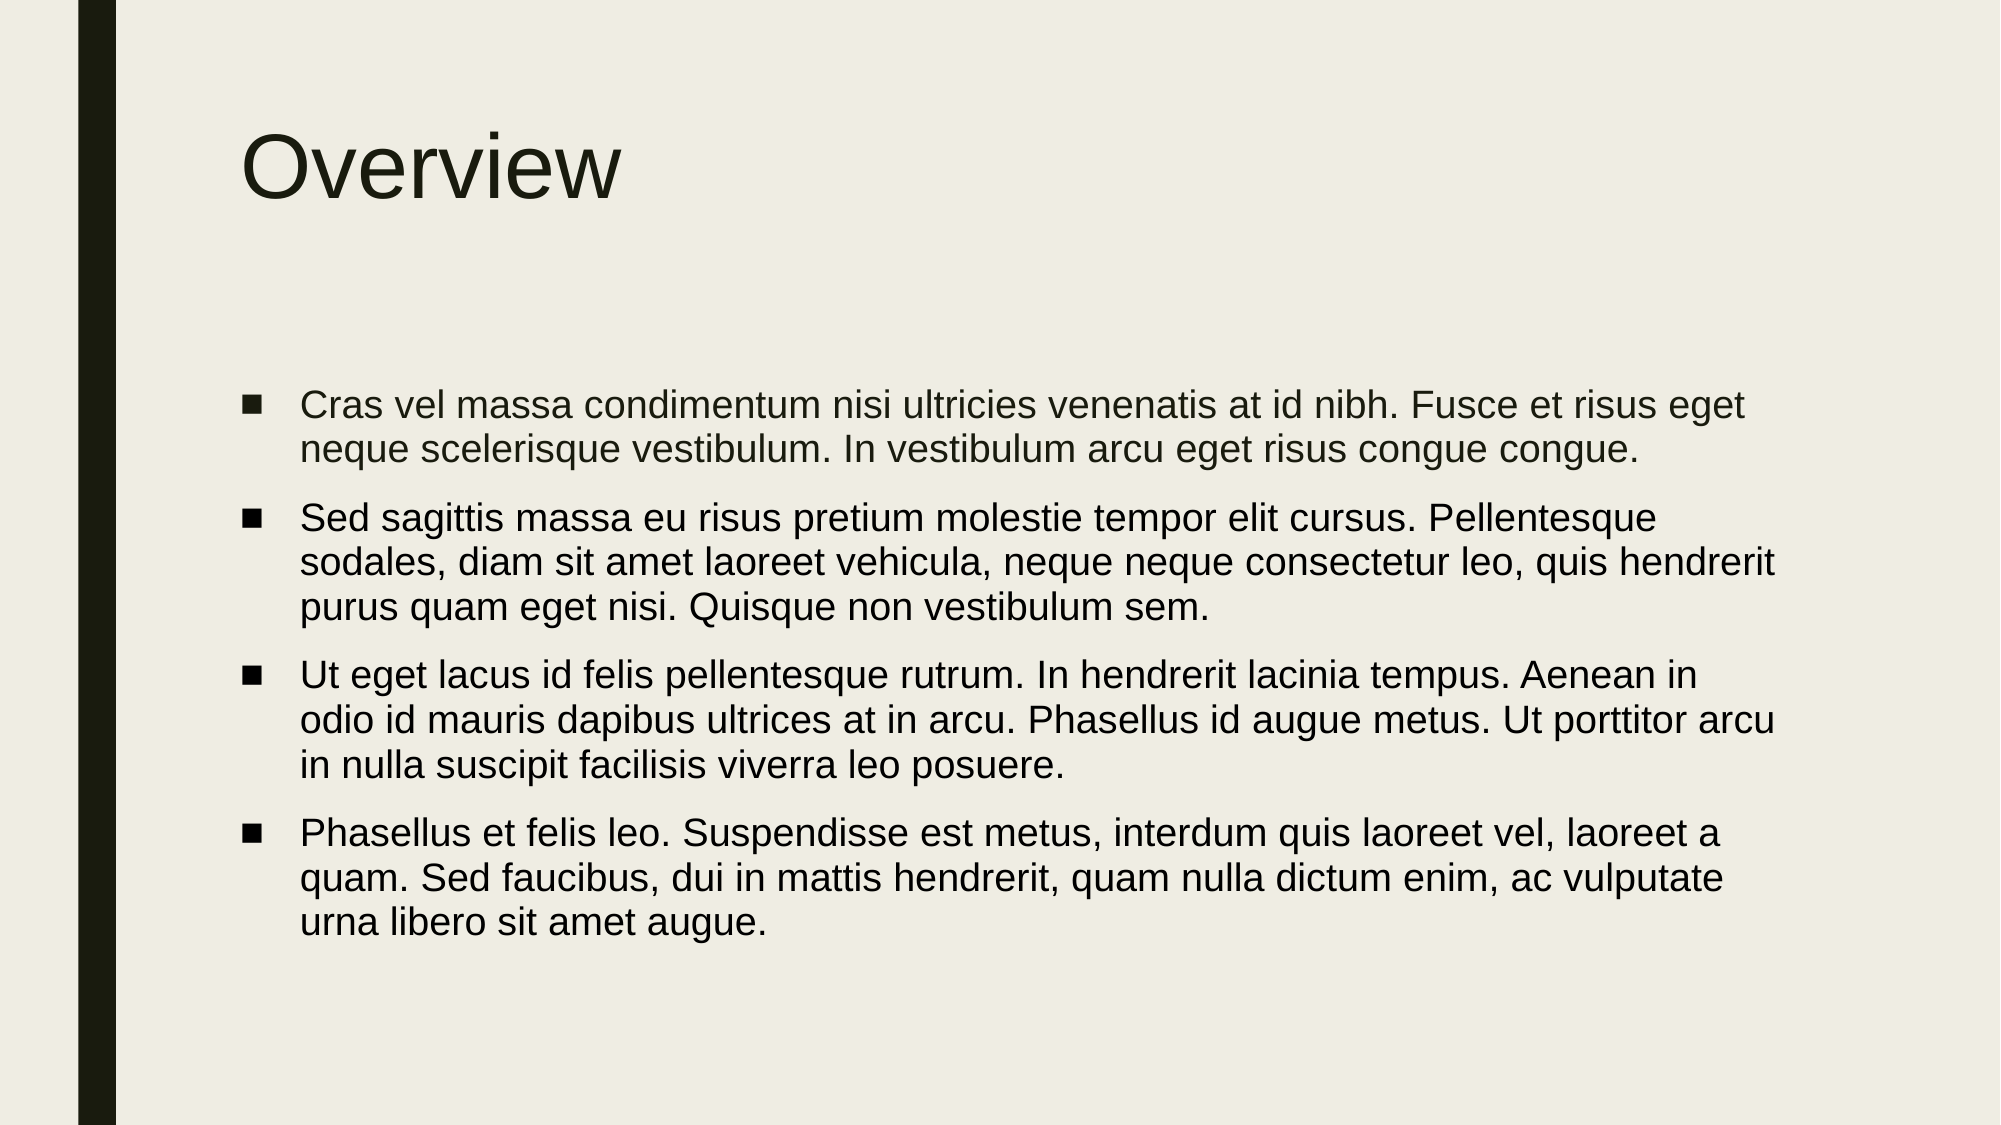

# Overview
Cras vel massa condimentum nisi ultricies venenatis at id nibh. Fusce et risus eget neque scelerisque vestibulum. In vestibulum arcu eget risus congue congue.
Sed sagittis massa eu risus pretium molestie tempor elit cursus. Pellentesque sodales, diam sit amet laoreet vehicula, neque neque consectetur leo, quis hendrerit purus quam eget nisi. Quisque non vestibulum sem.
Ut eget lacus id felis pellentesque rutrum. In hendrerit lacinia tempus. Aenean in odio id mauris dapibus ultrices at in arcu. Phasellus id augue metus. Ut porttitor arcu in nulla suscipit facilisis viverra leo posuere.
Phasellus et felis leo. Suspendisse est metus, interdum quis laoreet vel, laoreet a quam. Sed faucibus, dui in mattis hendrerit, quam nulla dictum enim, ac vulputate urna libero sit amet augue.